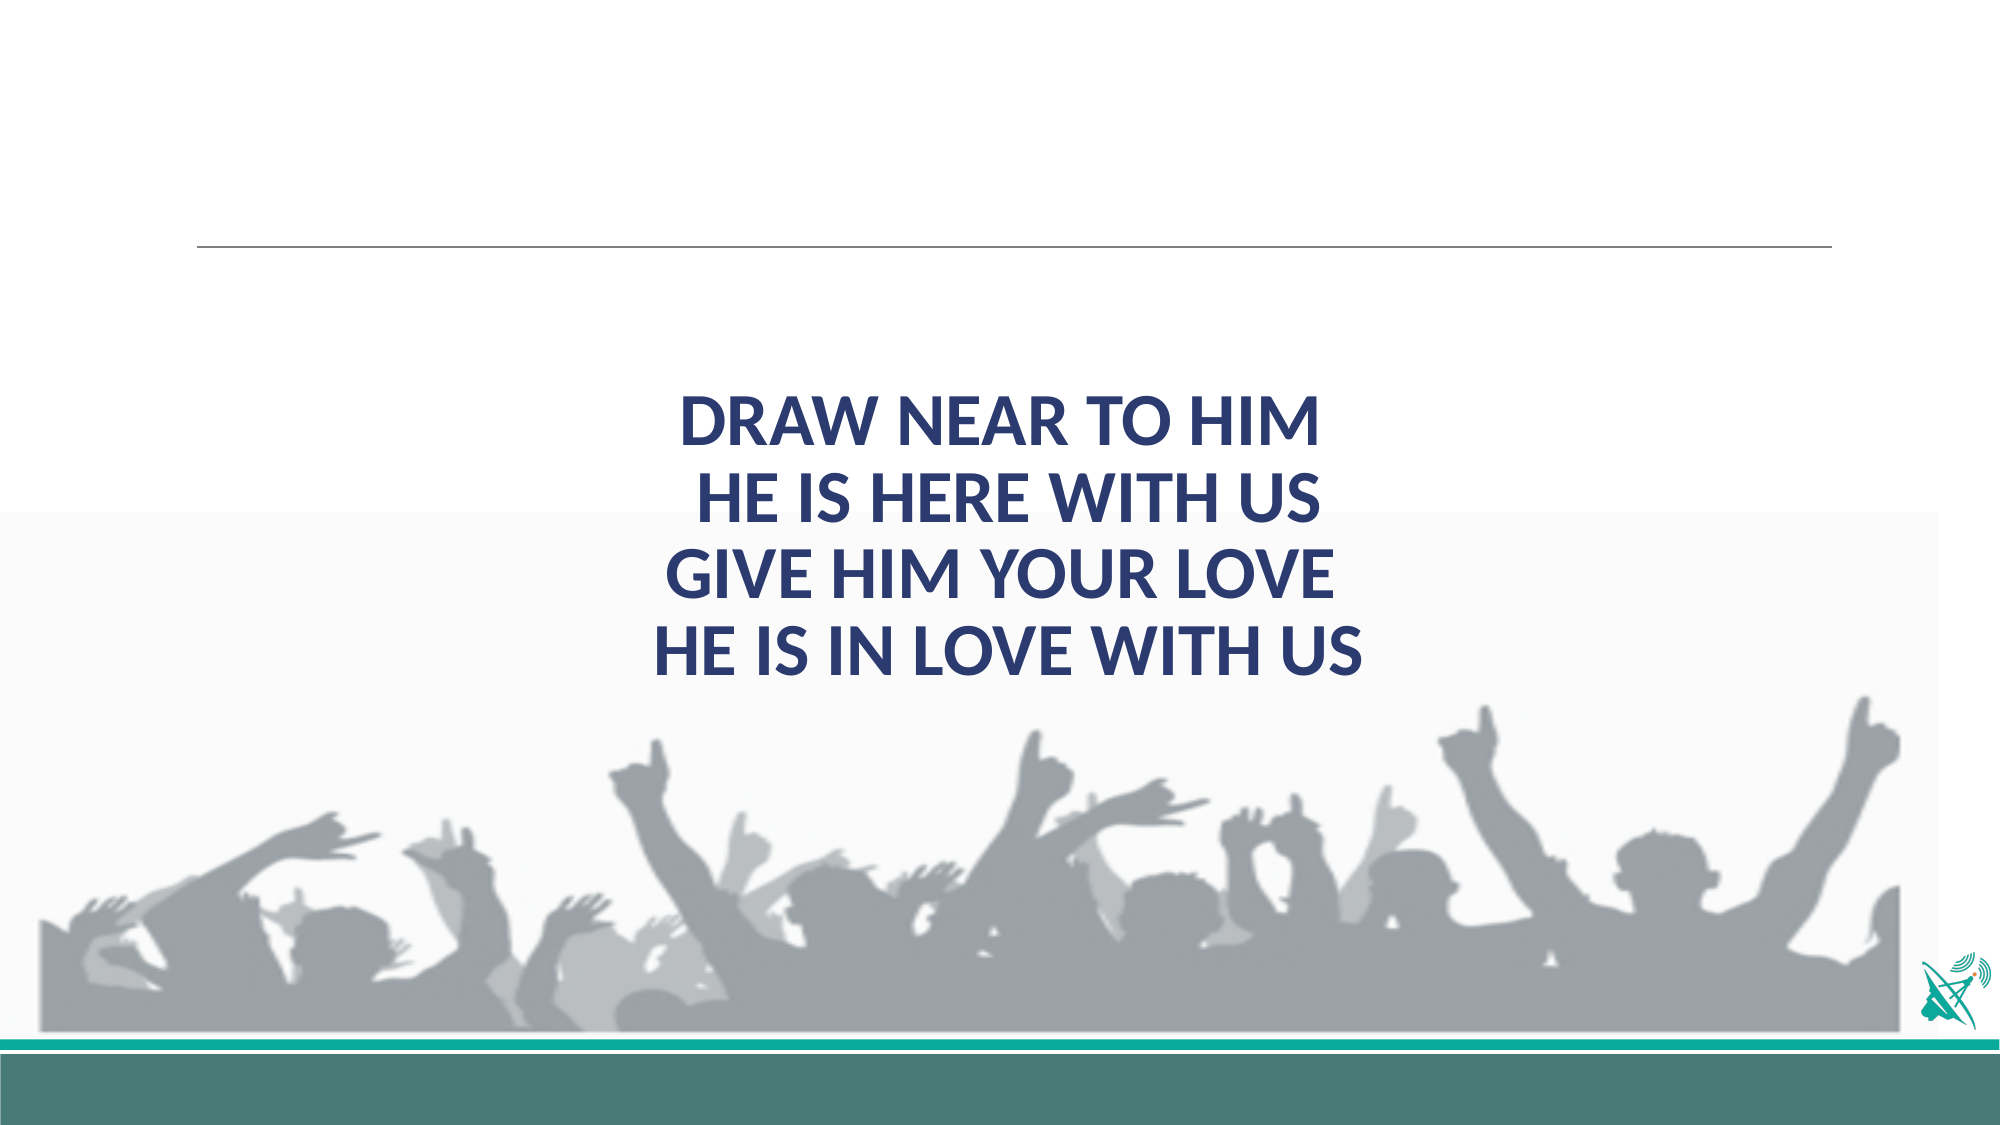

# DRAW NEAR TO HIM HE IS HERE WITH US GIVE HIM YOUR LOVE HE IS IN LOVE WITH US